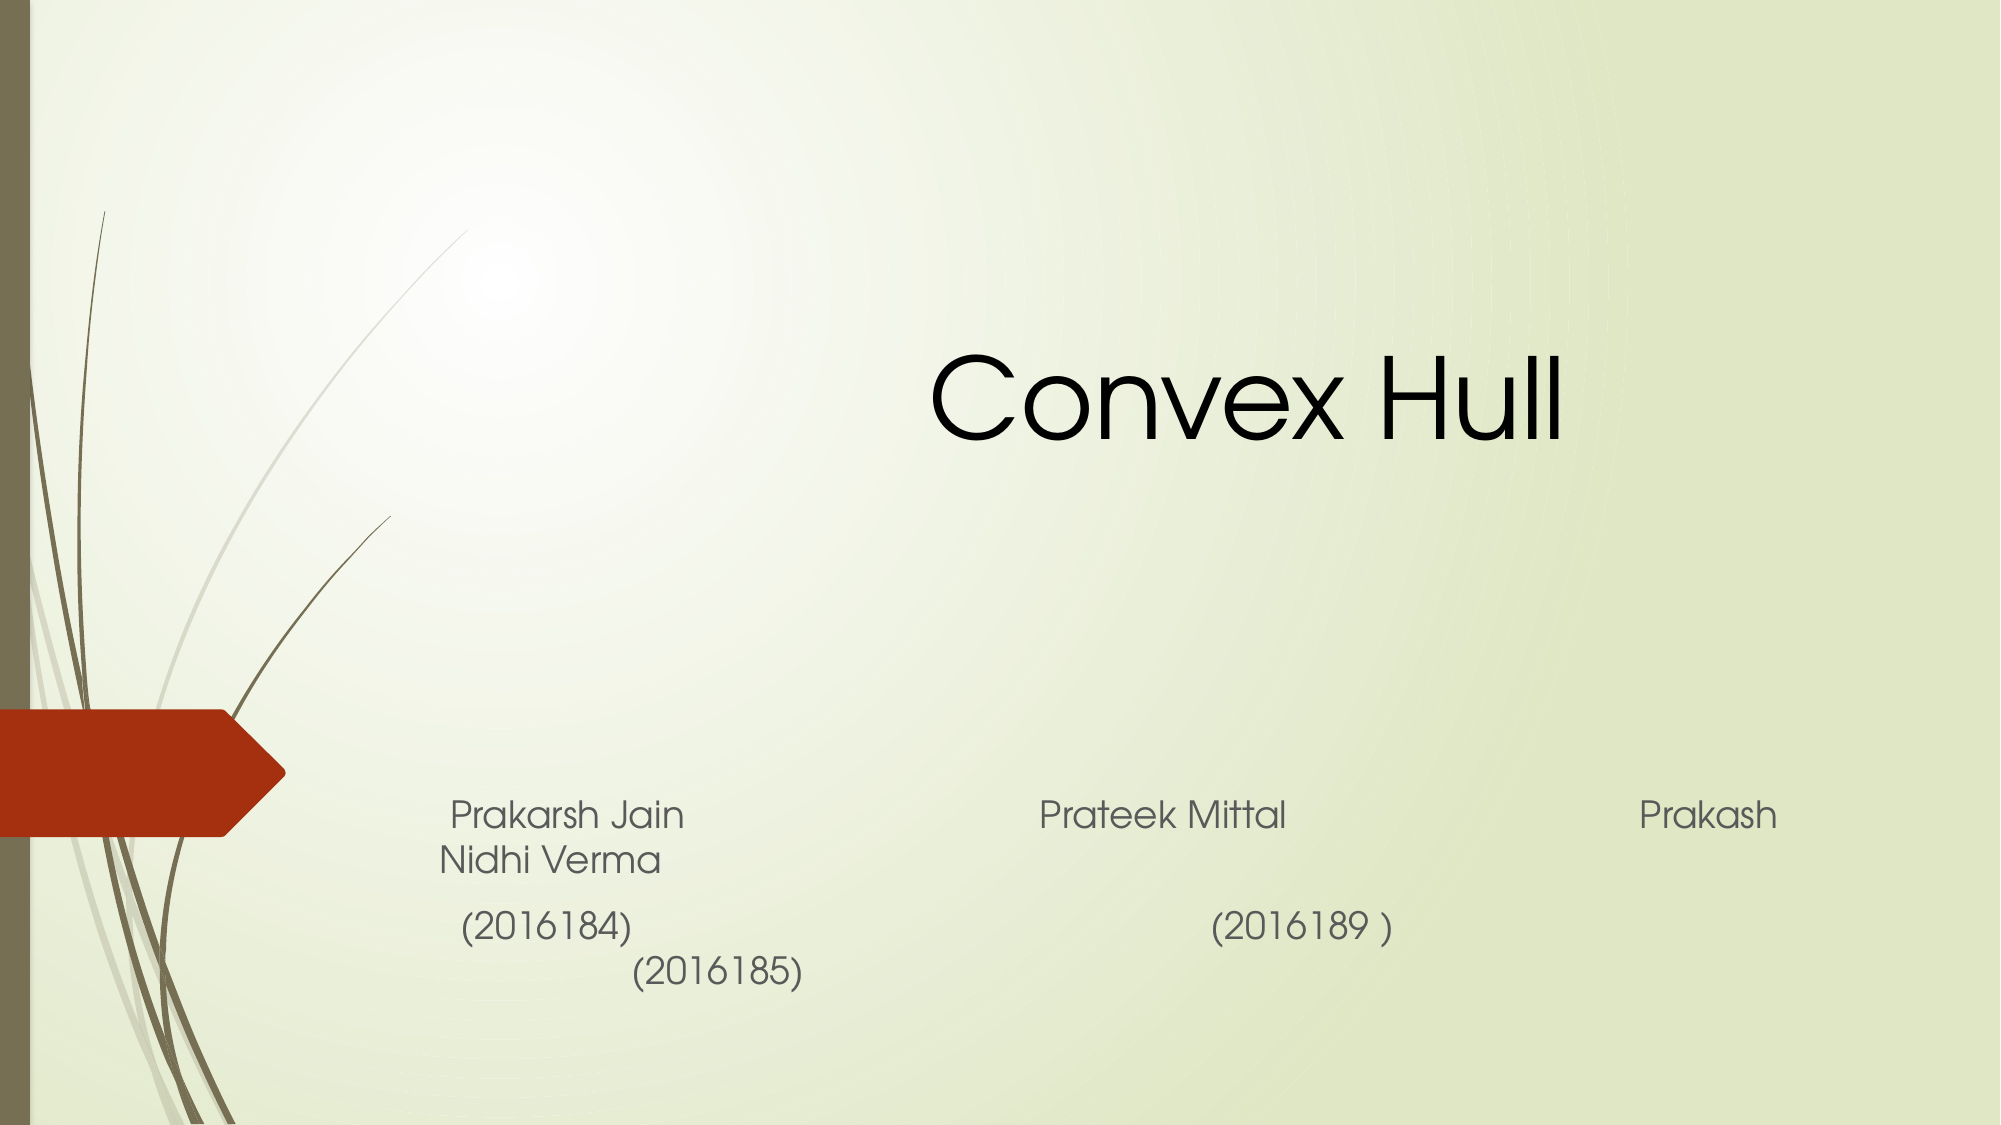

Convex Hull
#
 Prakarsh Jain 			Prateek Mittal			Prakash Nidhi Verma
  (2016184)				  (2016189 )				    (2016185)